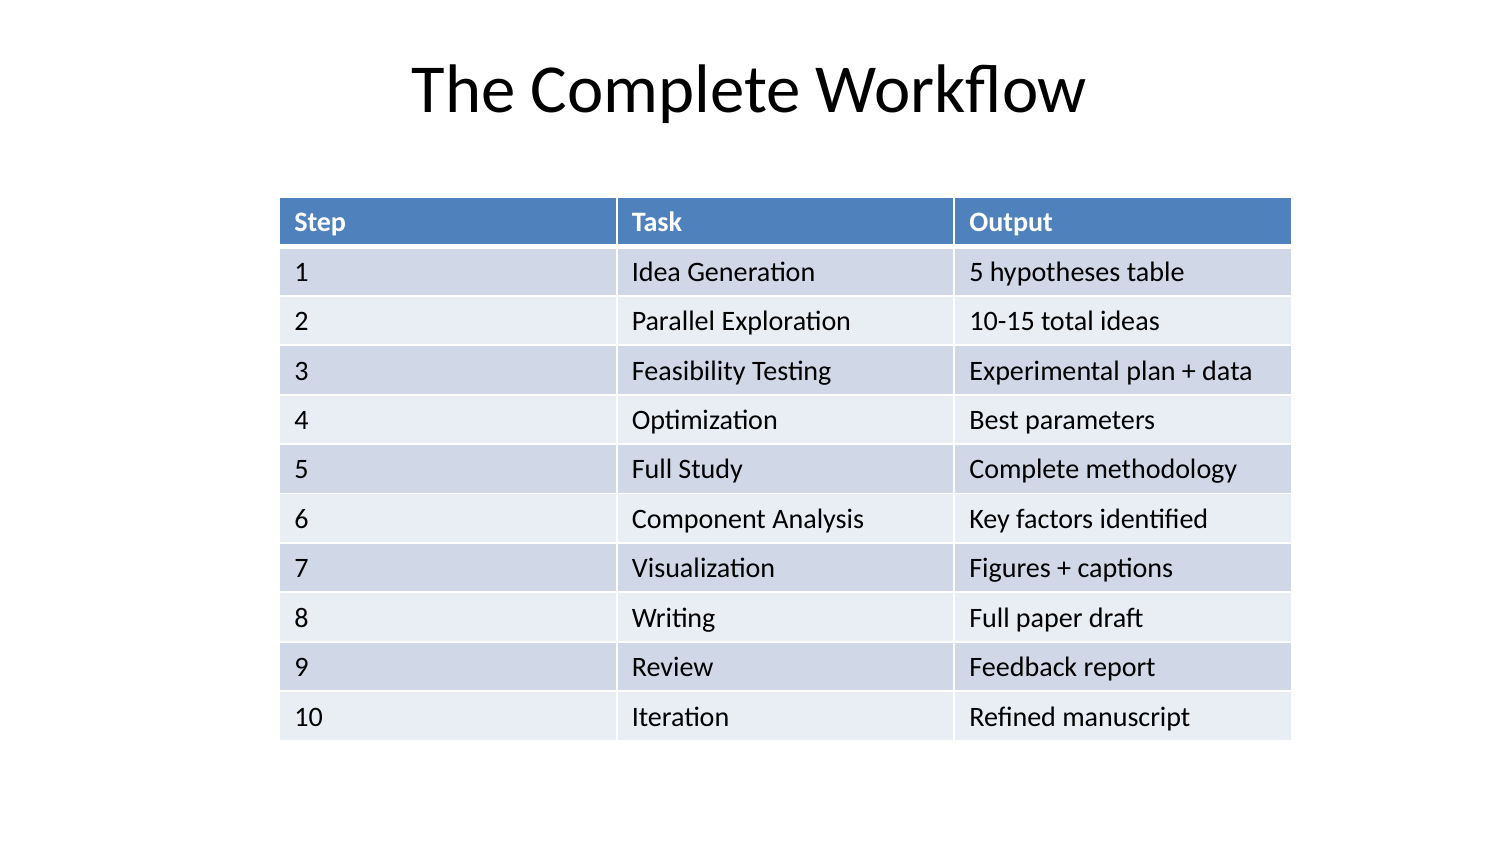

# The Complete Workflow

| Step | Task | Output |
| --- | --- | --- |
| 1 | Idea Generation | 5 hypotheses table |
| 2 | Parallel Exploration | 10-15 total ideas |
| 3 | Feasibility Testing | Experimental plan + data |
| 4 | Optimization | Best parameters |
| 5 | Full Study | Complete methodology |
| 6 | Component Analysis | Key factors identified |
| 7 | Visualization | Figures + captions |
| 8 | Writing | Full paper draft |
| 9 | Review | Feedback report |
| 10 | Iteration | Refined manuscript |